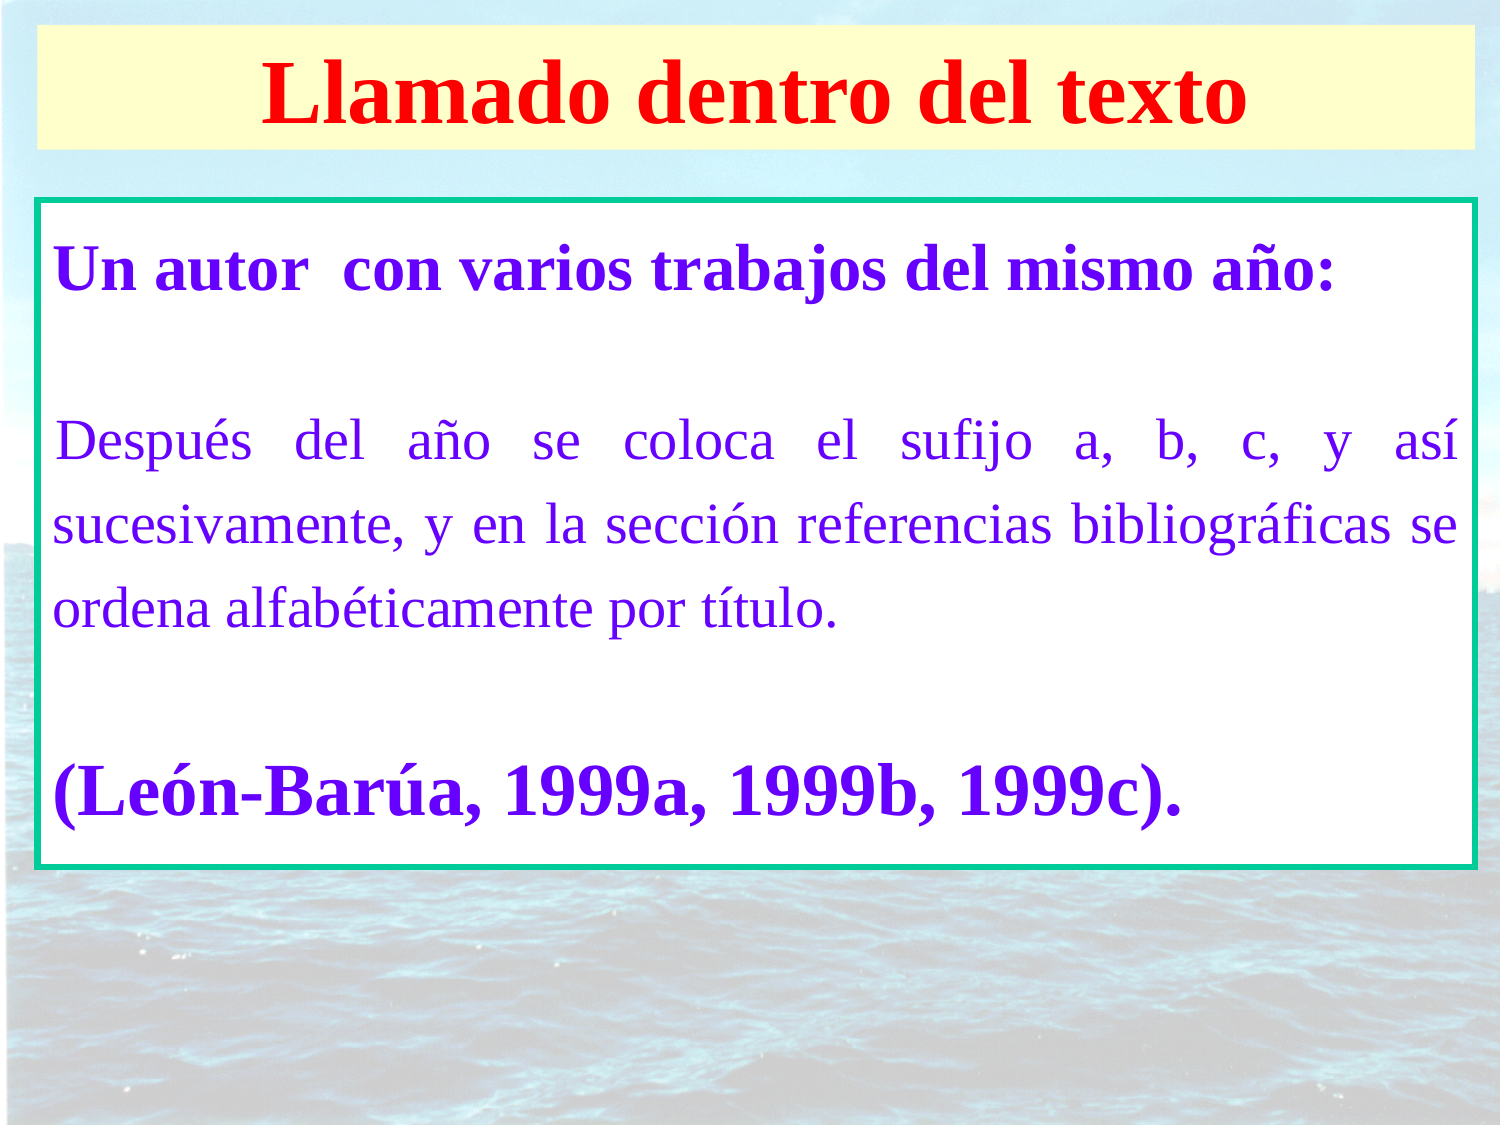

Llamado dentro del texto
Un autor  con varios trabajos del mismo año:

Después del año se coloca el sufijo a, b, c, y así sucesivamente, y en la sección referencias bibliográficas se ordena alfabéticamente por título.

(León-Barúa, 1999a, 1999b, 1999c).